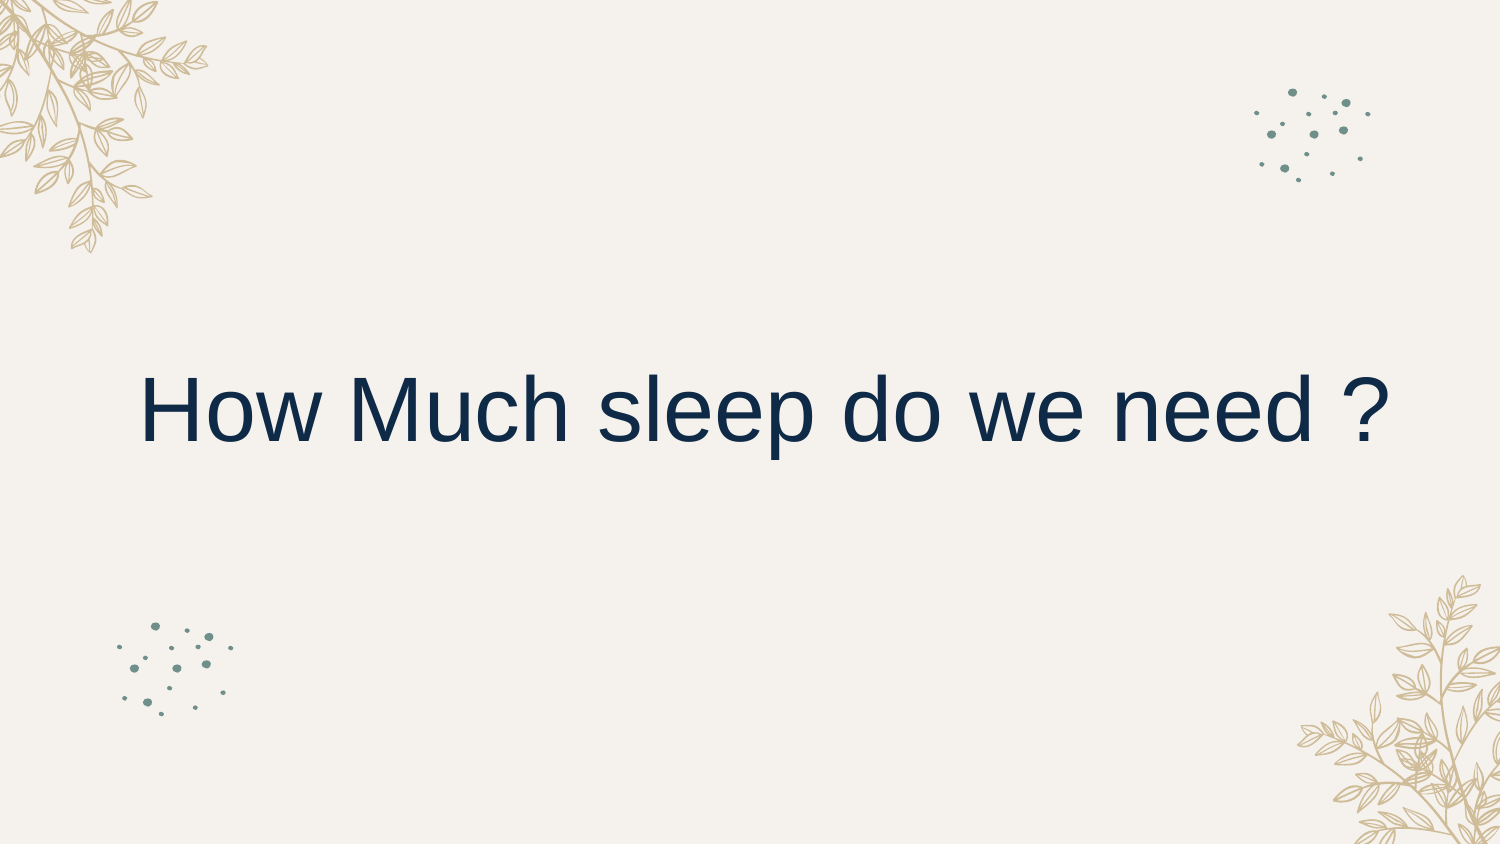

# How Much sleep do we need ?